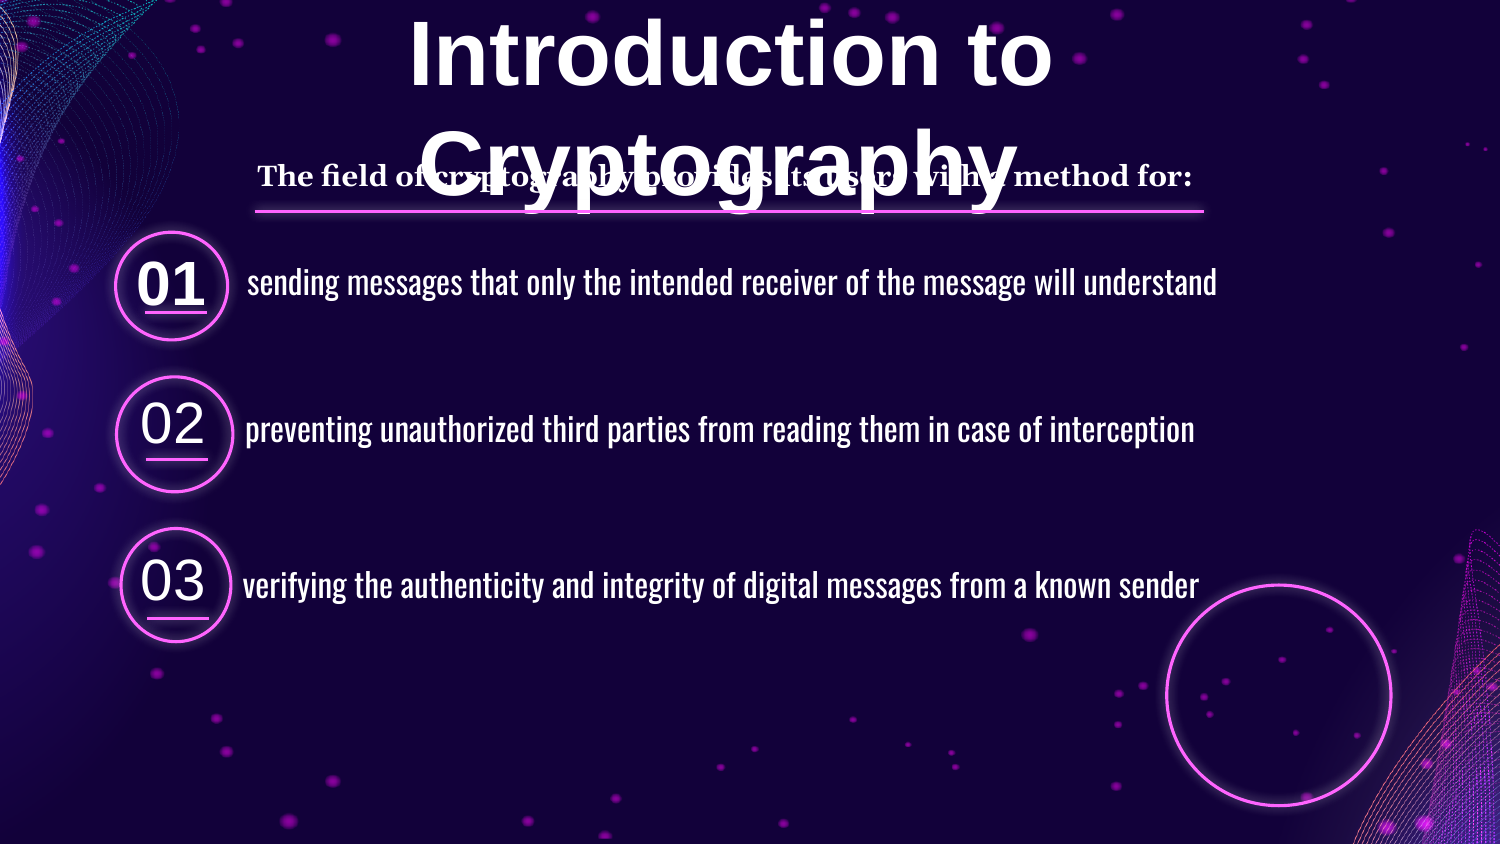

Introduction to Cryptography
The field of cryptography provides its users with a method for:
01

sending messages that only the intended receiver of the message will understand

02
preventing unauthorized third parties from reading them in case of interception
03

verifying the authenticity and integrity of digital messages from a known sender